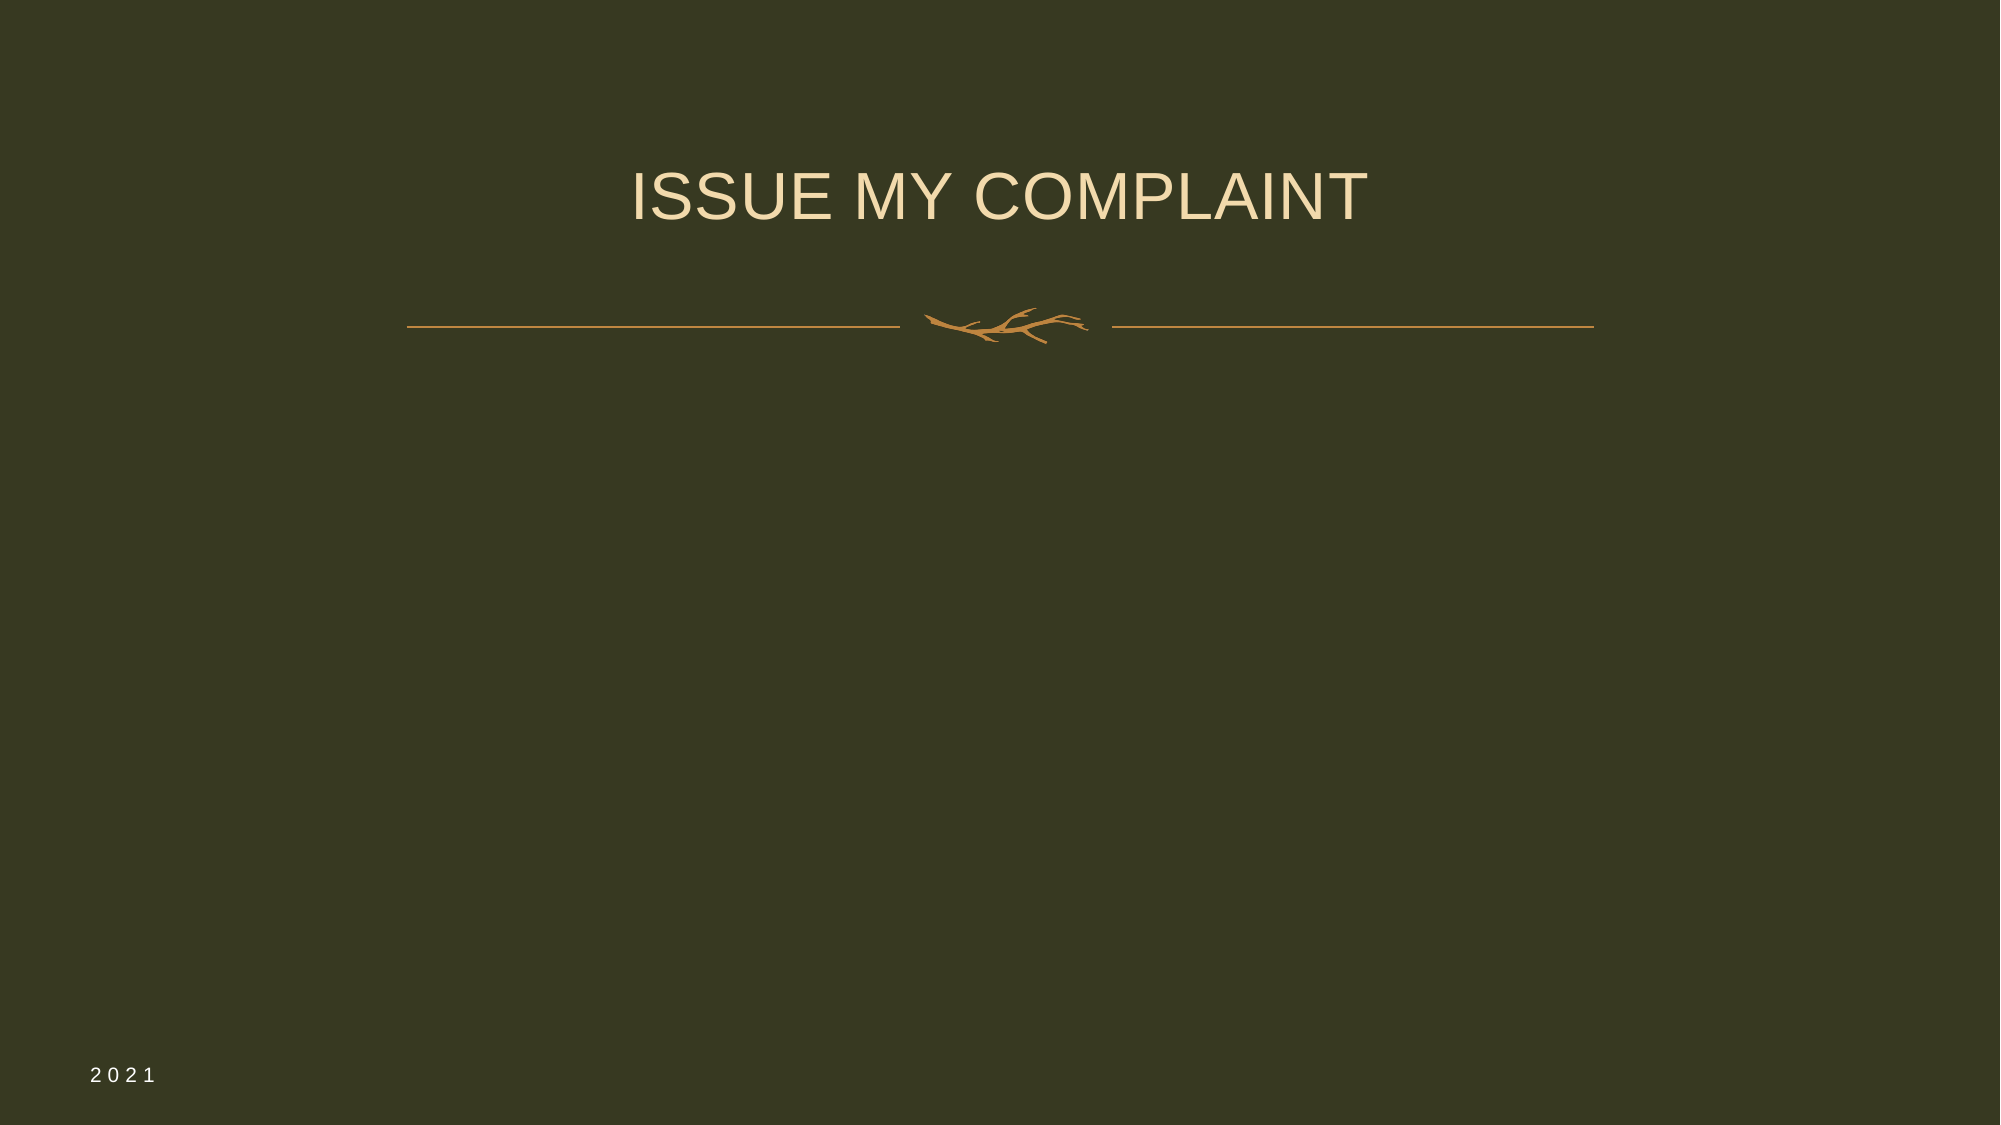

# ISSUE MY COMPLAINT

### Chart

| Category |
|---|
2021